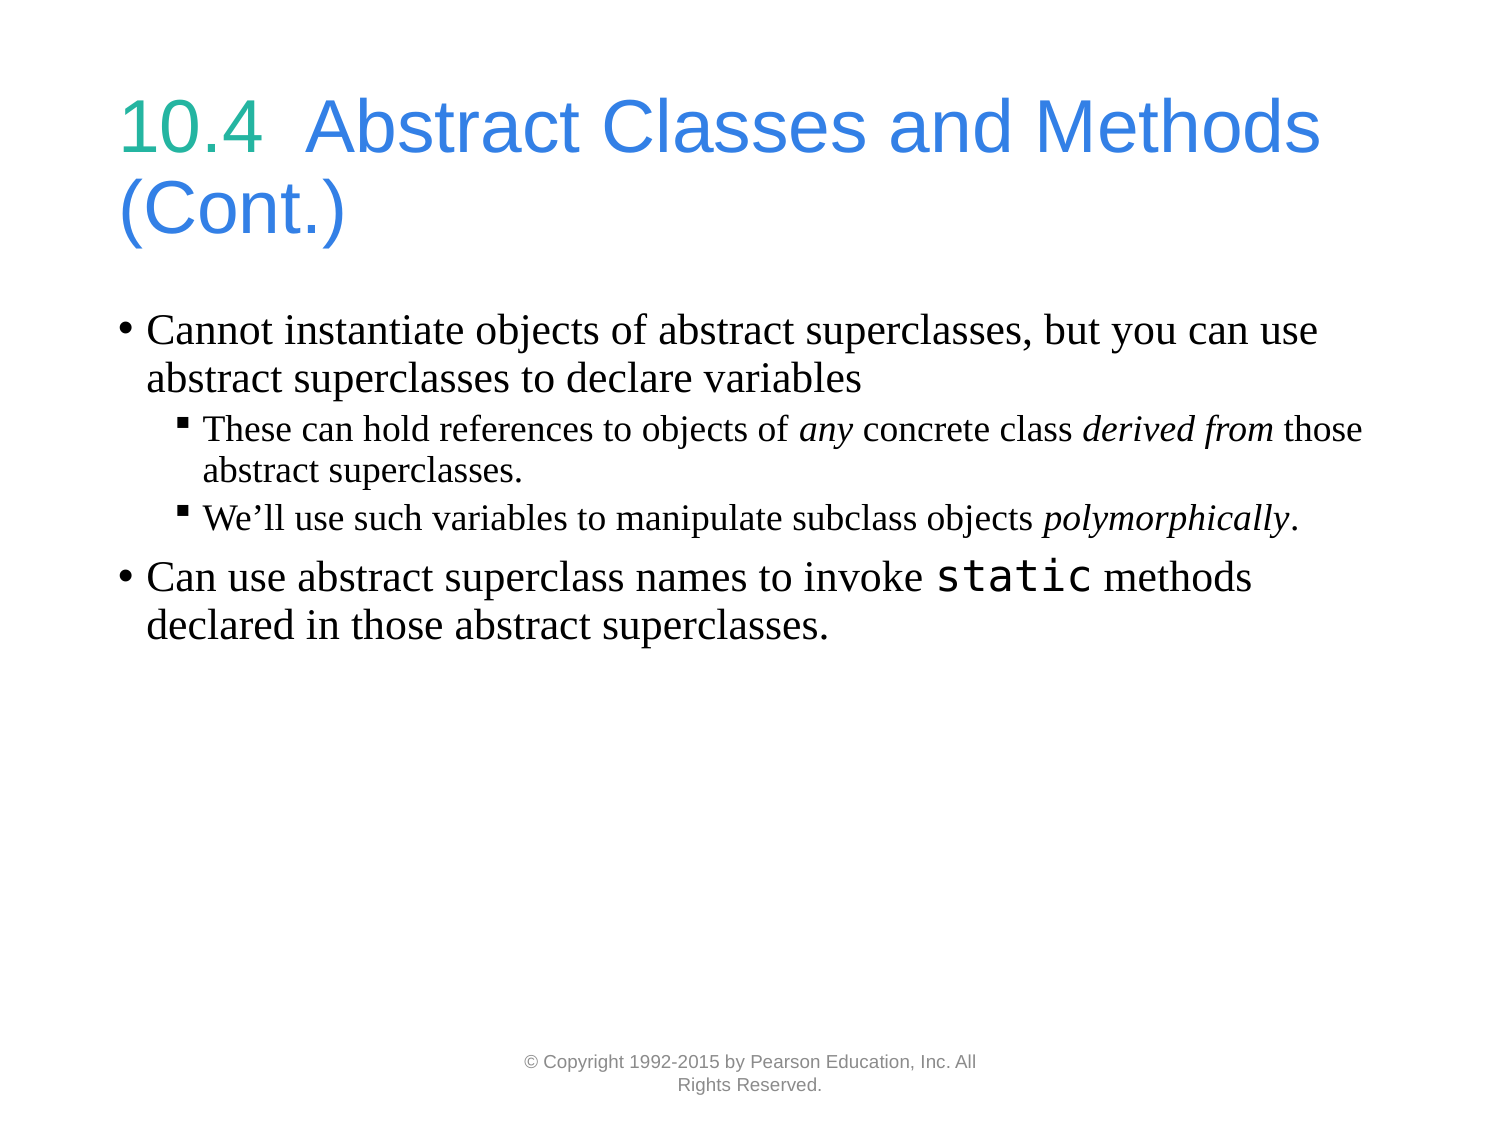

# 10.4  Abstract Classes and Methods (Cont.)
Cannot instantiate objects of abstract superclasses, but you can use abstract superclasses to declare variables
These can hold references to objects of any concrete class derived from those abstract superclasses.
We’ll use such variables to manipulate subclass objects polymorphically.
Can use abstract superclass names to invoke static methods declared in those abstract superclasses.
© Copyright 1992-2015 by Pearson Education, Inc. All Rights Reserved.